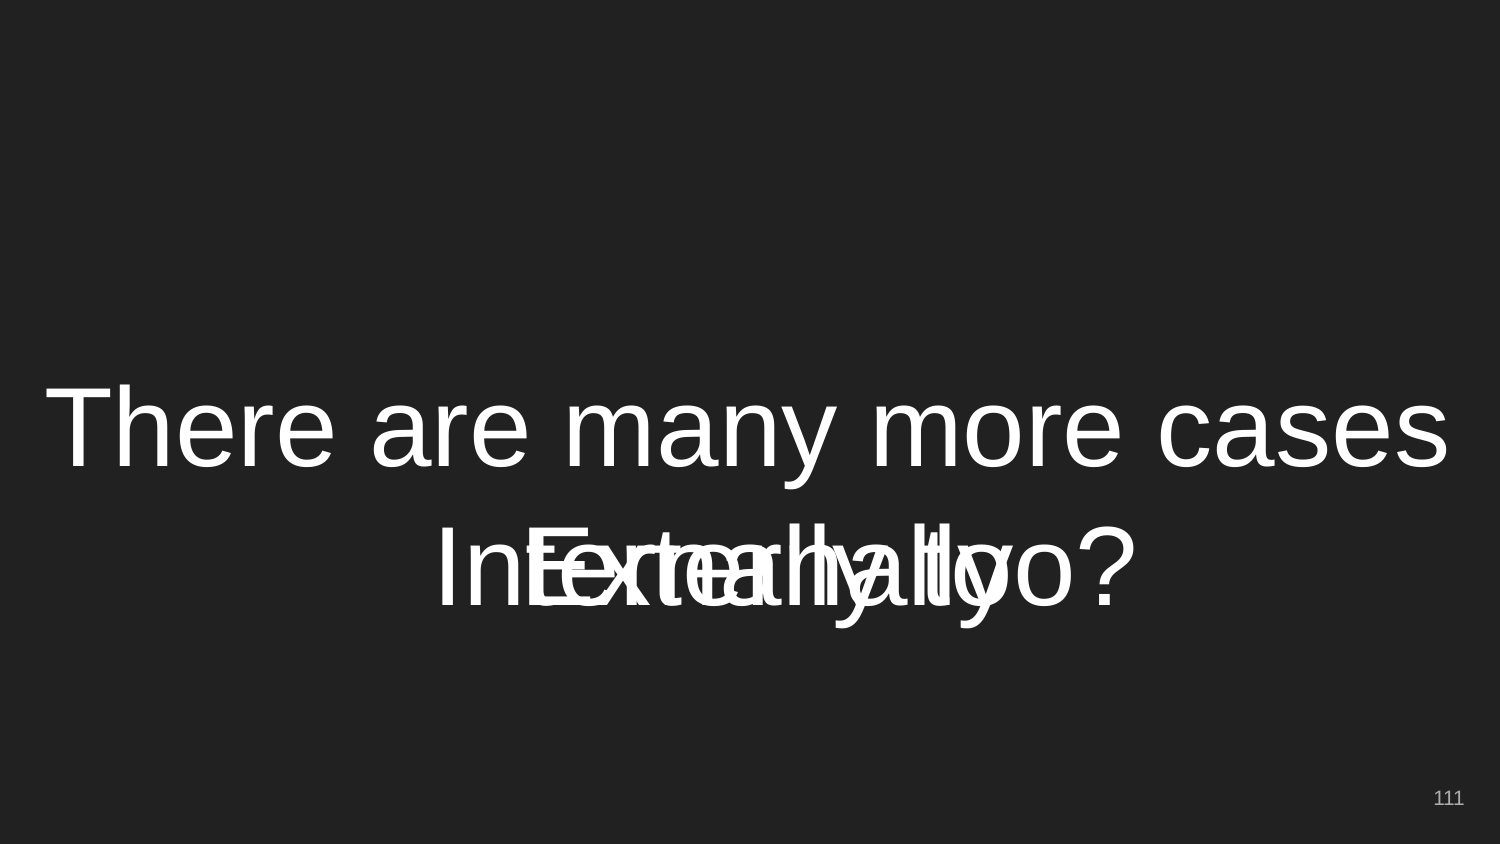

# There are many more cases
Internally too?
Externally
111